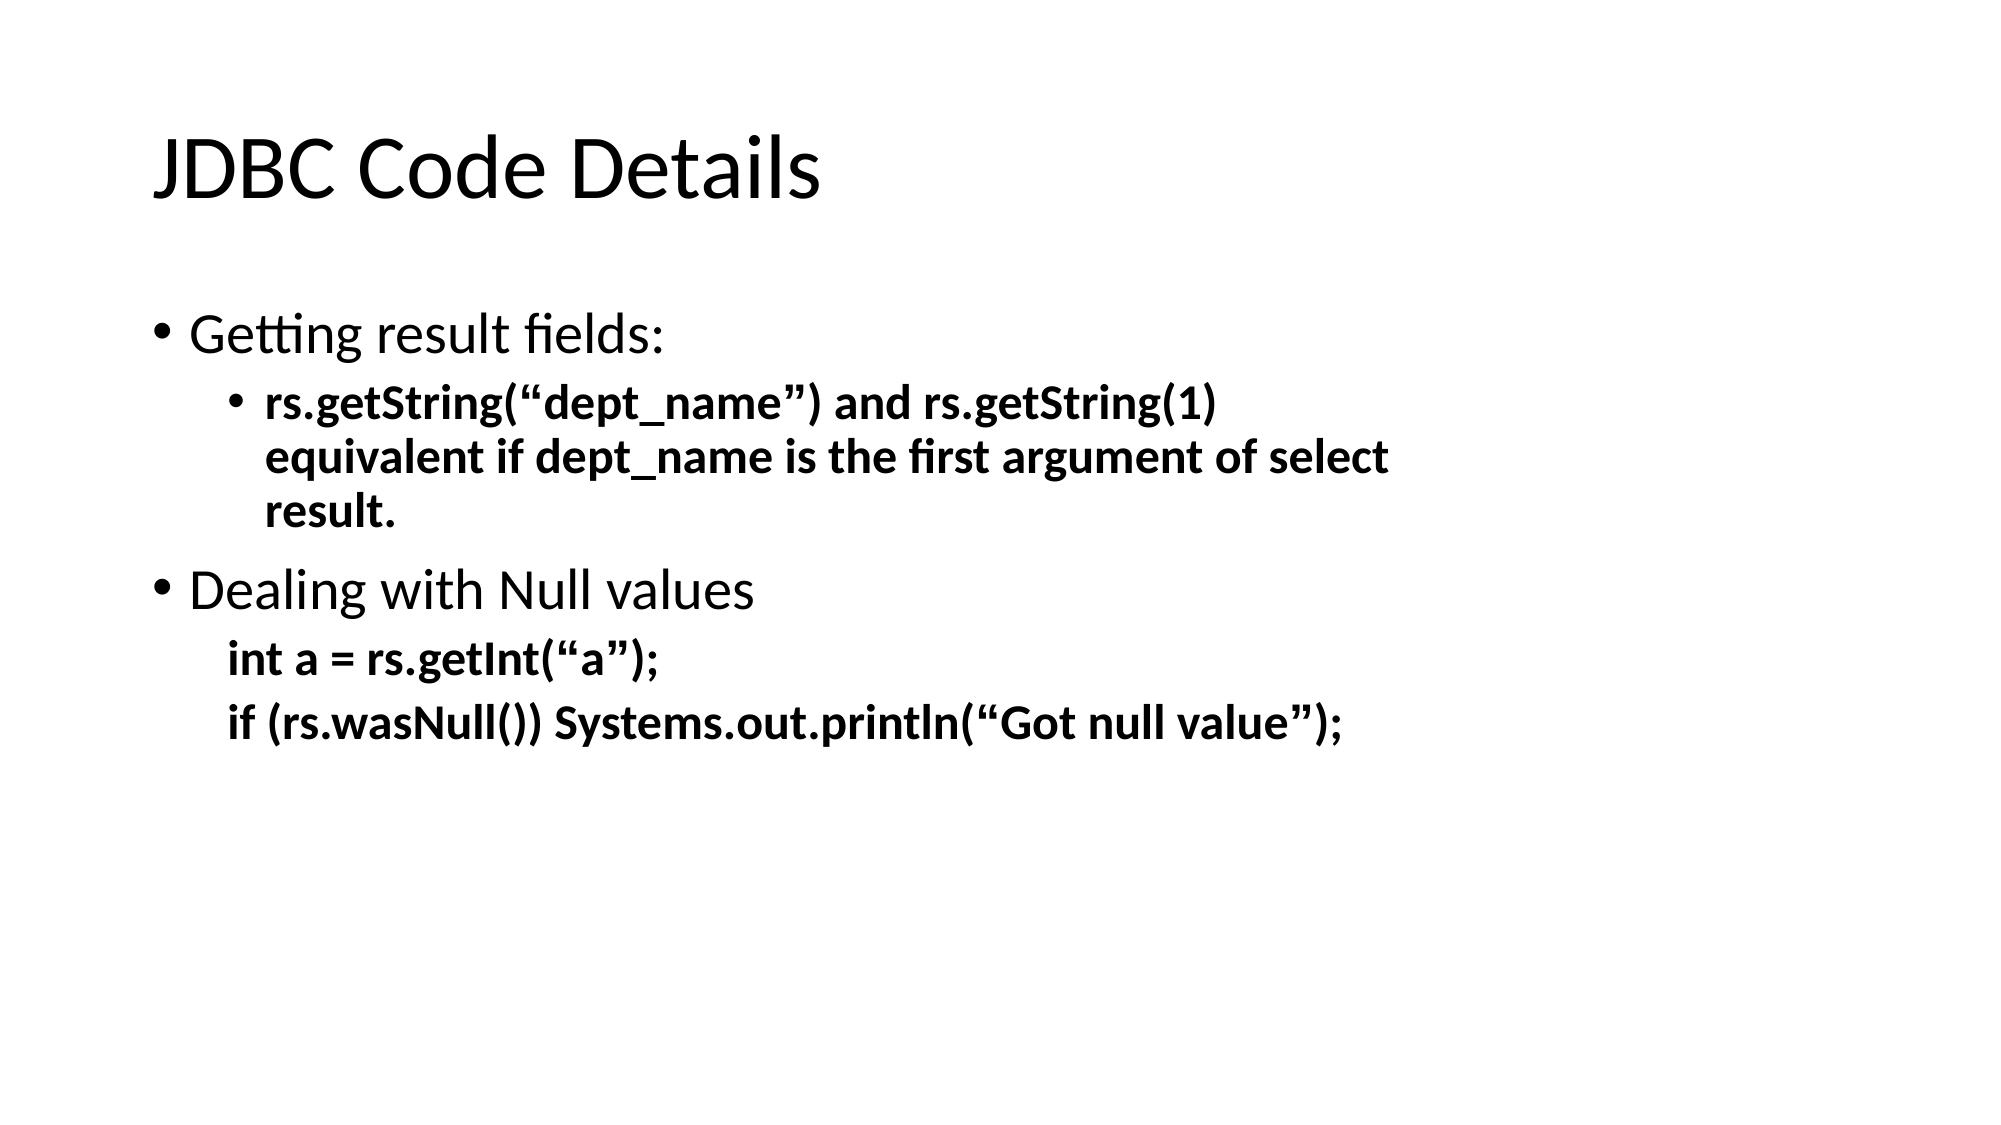

# JDBC Code Details
Getting result fields:
rs.getString(“dept_name”) and rs.getString(1) equivalent if dept_name is the first argument of select result.
Dealing with Null values
int a = rs.getInt(“a”);
if (rs.wasNull()) Systems.out.println(“Got null value”);